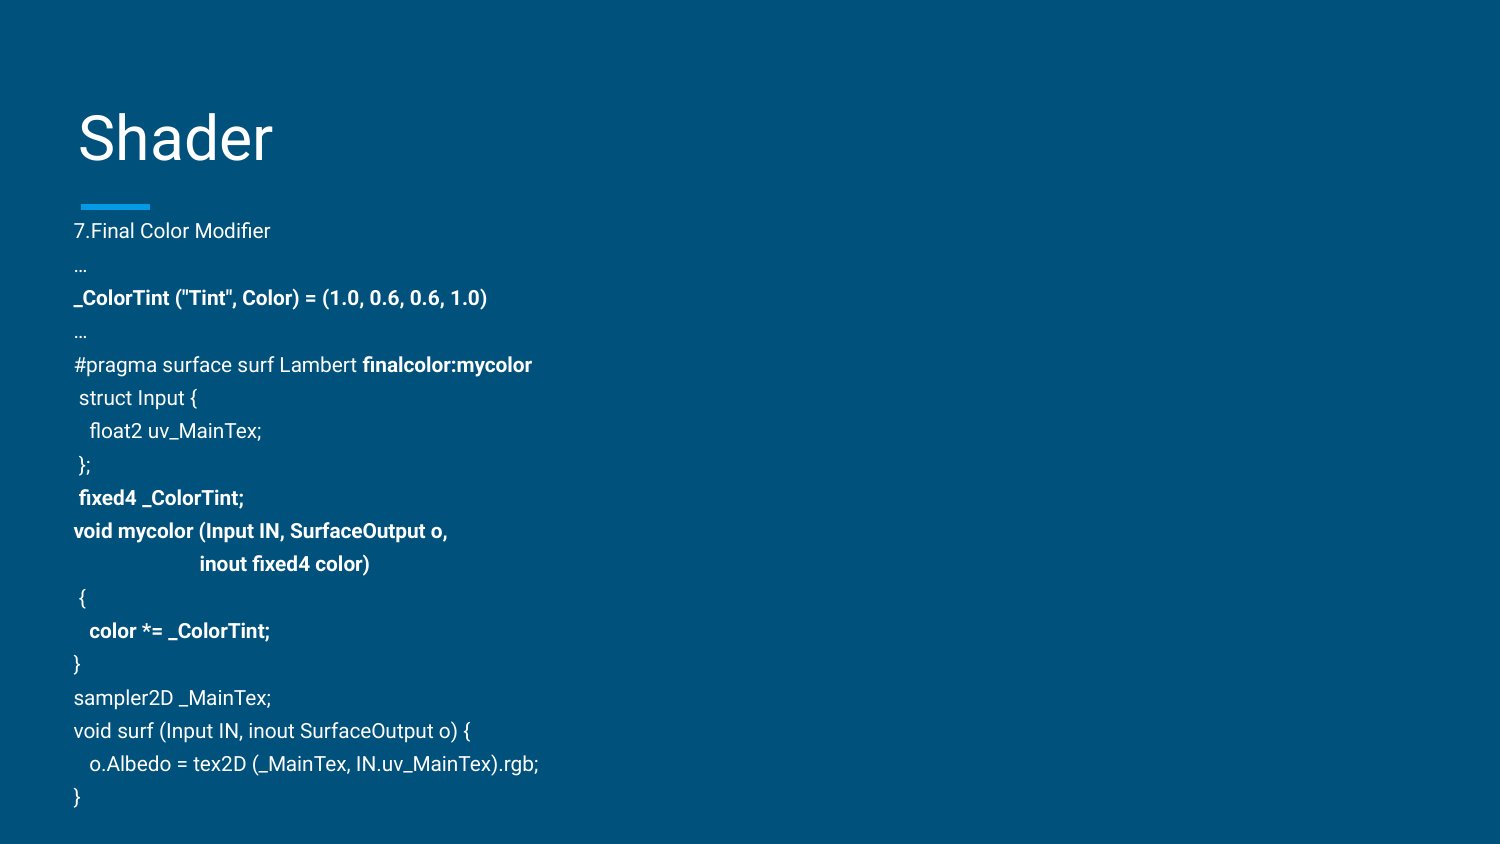

# Shader
7.Final Color Modifier
…
_ColorTint ("Tint", Color) = (1.0, 0.6, 0.6, 1.0)
…
#pragma surface surf Lambert finalcolor:mycolor
 struct Input {
   float2 uv_MainTex;
 };
 fixed4 _ColorTint;
void mycolor (Input IN, SurfaceOutput o,
                        inout fixed4 color)
 {
   color *= _ColorTint;
}
sampler2D _MainTex;
void surf (Input IN, inout SurfaceOutput o) {
   o.Albedo = tex2D (_MainTex, IN.uv_MainTex).rgb;
}